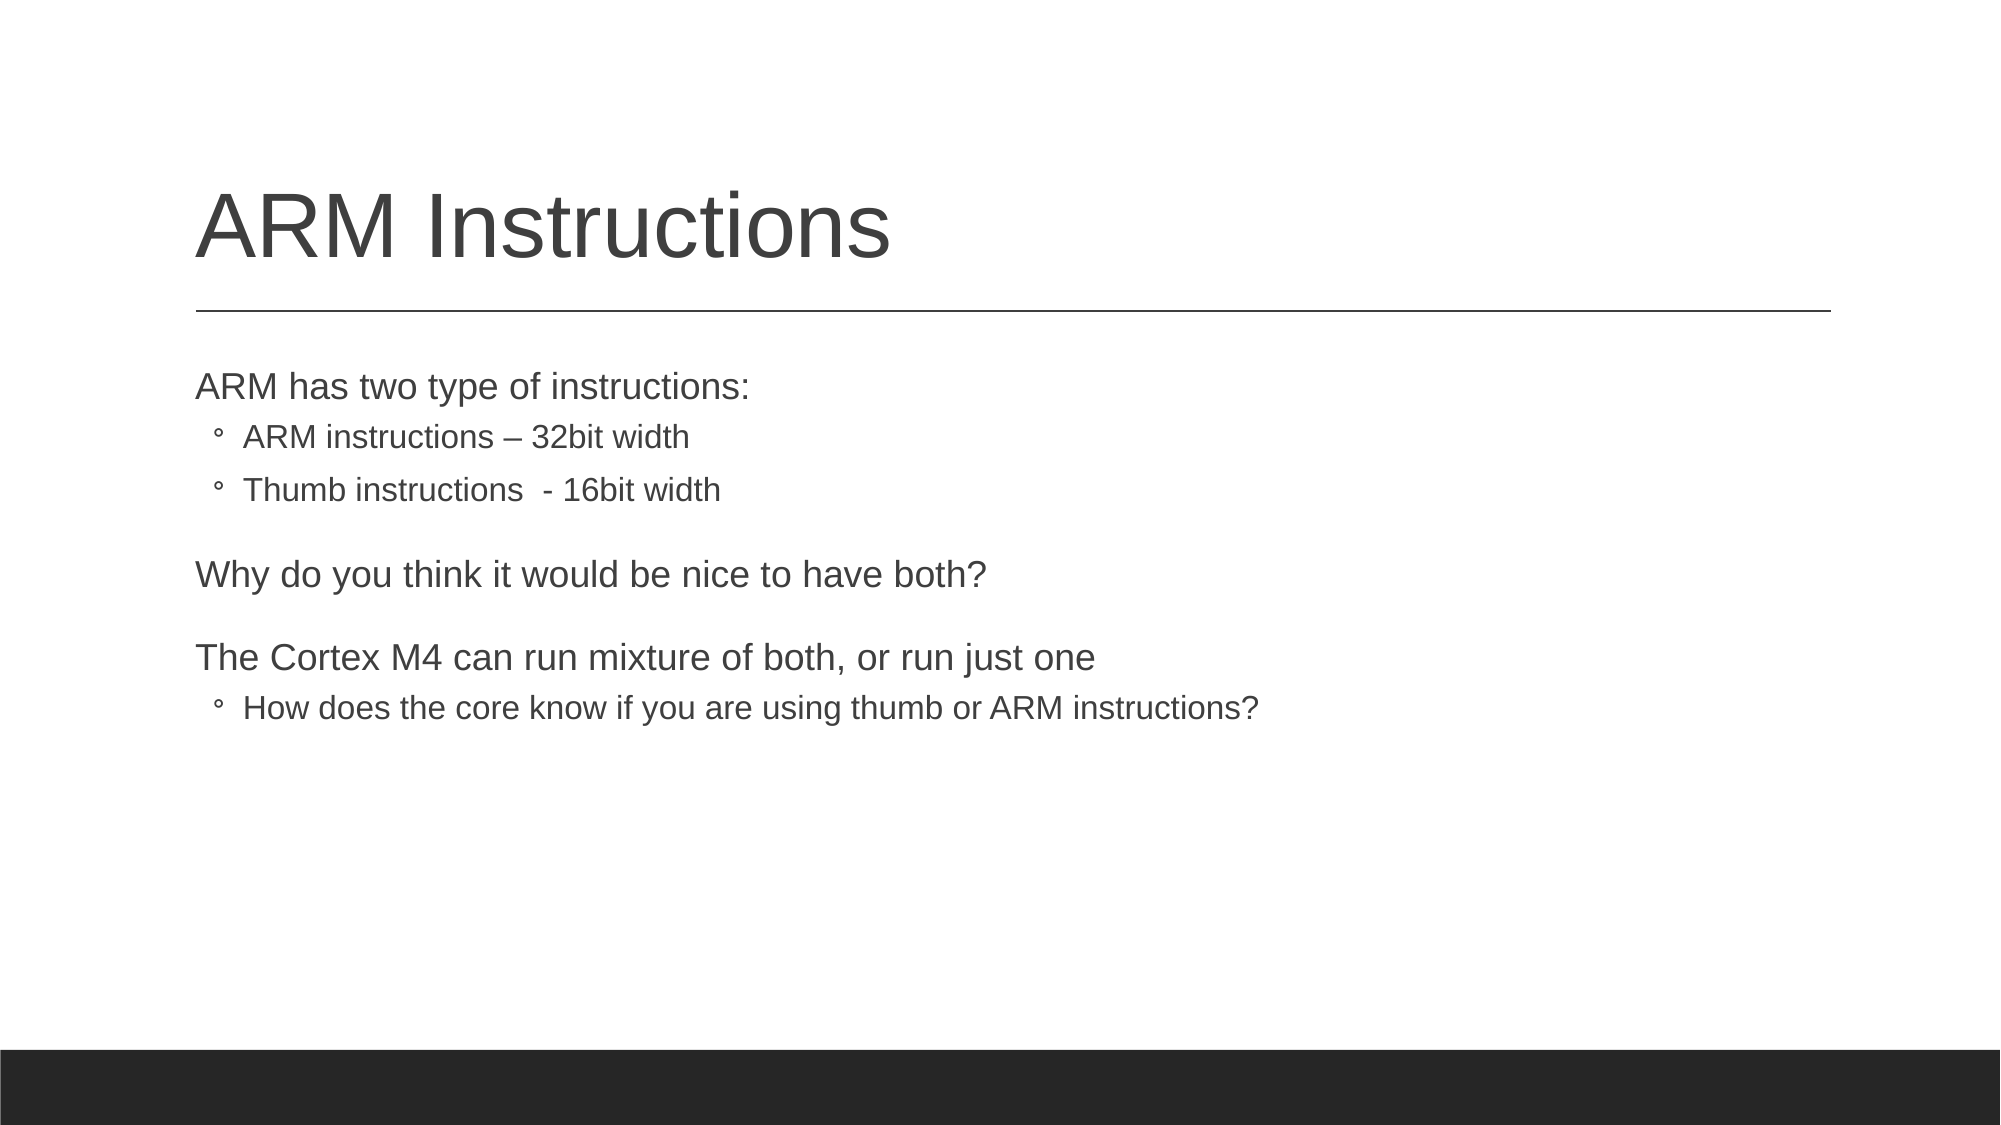

# ARM Instructions
ARM has two type of instructions:
ARM instructions – 32bit width
Thumb instructions  - 16bit width
Why do you think it would be nice to have both?
The Cortex M4 can run mixture of both, or run just one
How does the core know if you are using thumb or ARM instructions?